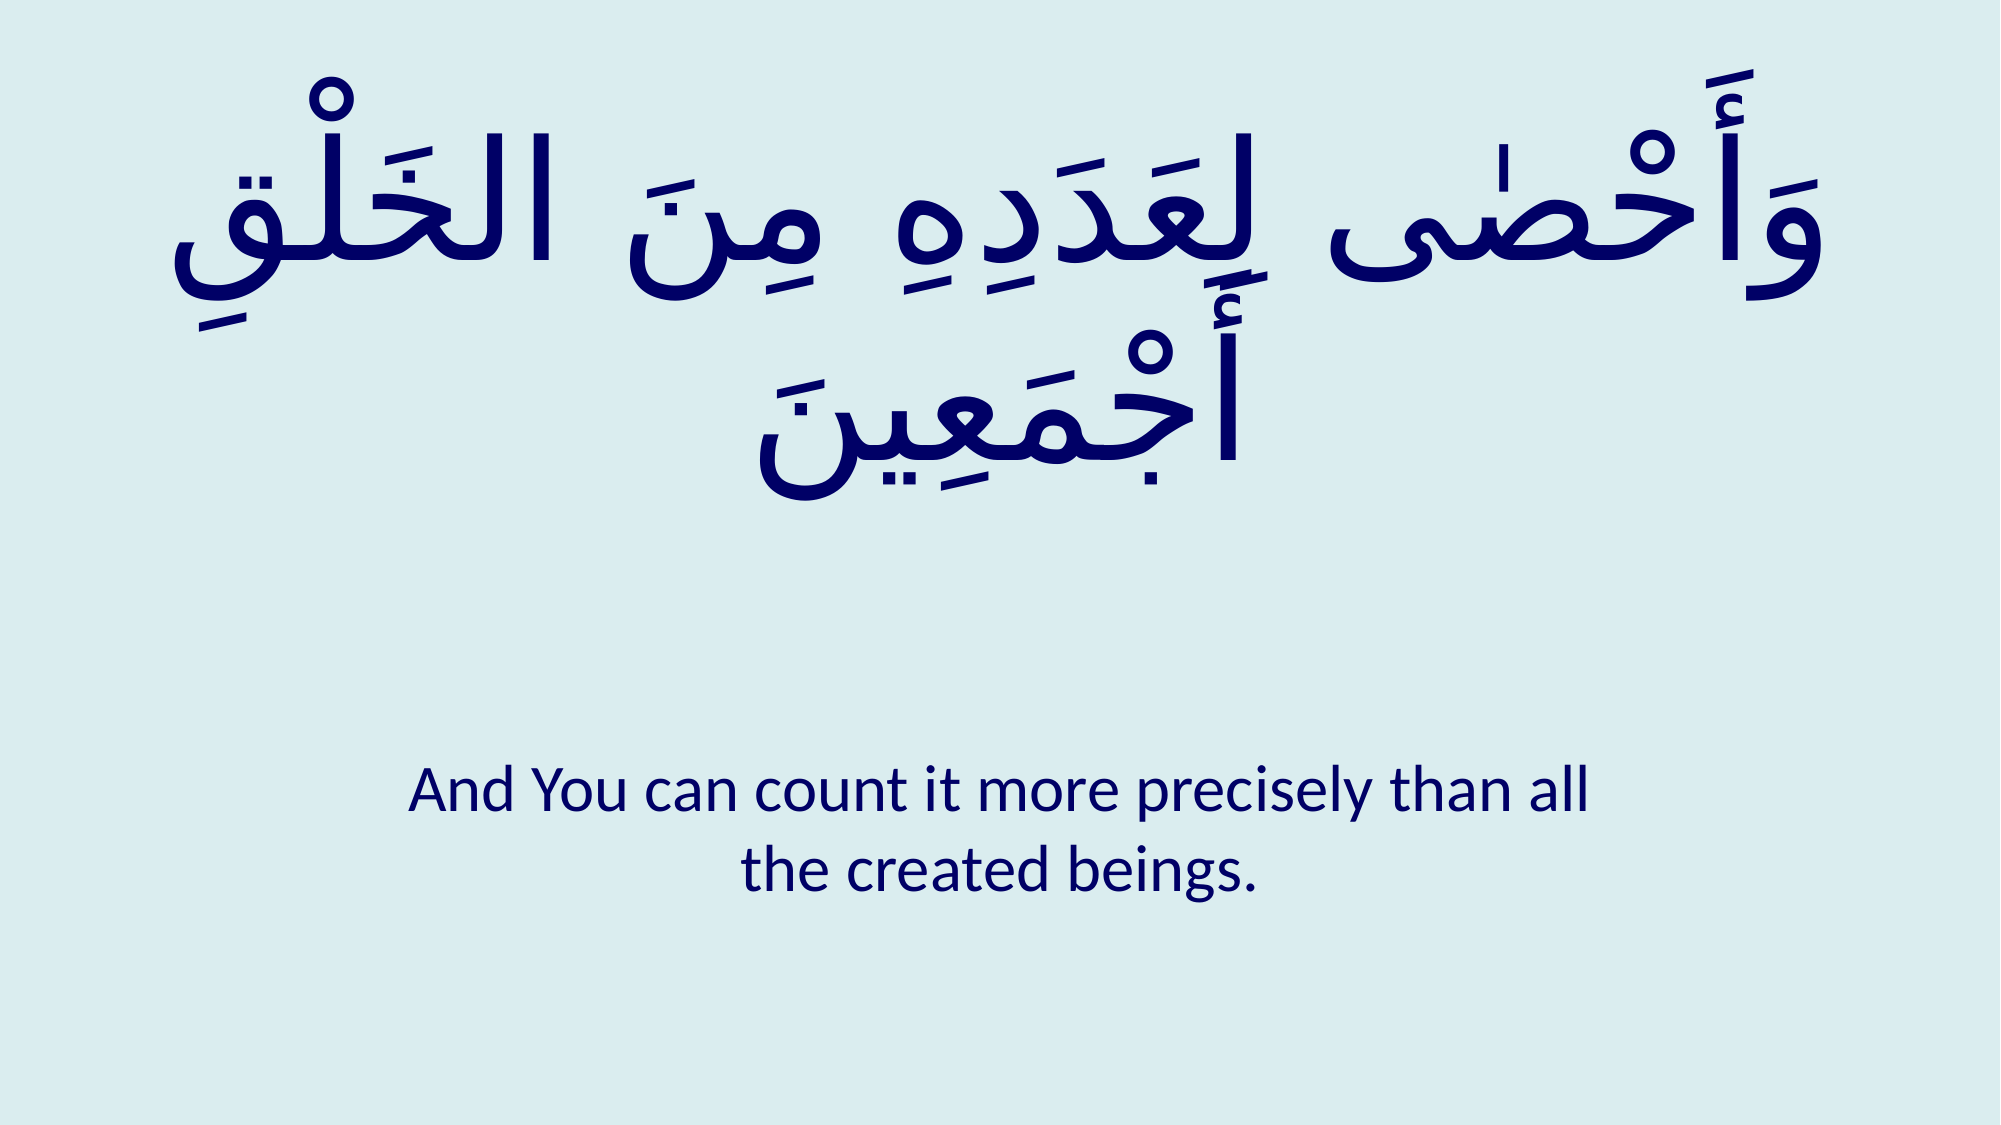

# وَأَحْصٰى لِعَدَدِهِ مِنَ الخَلْقِ أَجْمَعِينَ
And You can count it more precisely than all the created beings.